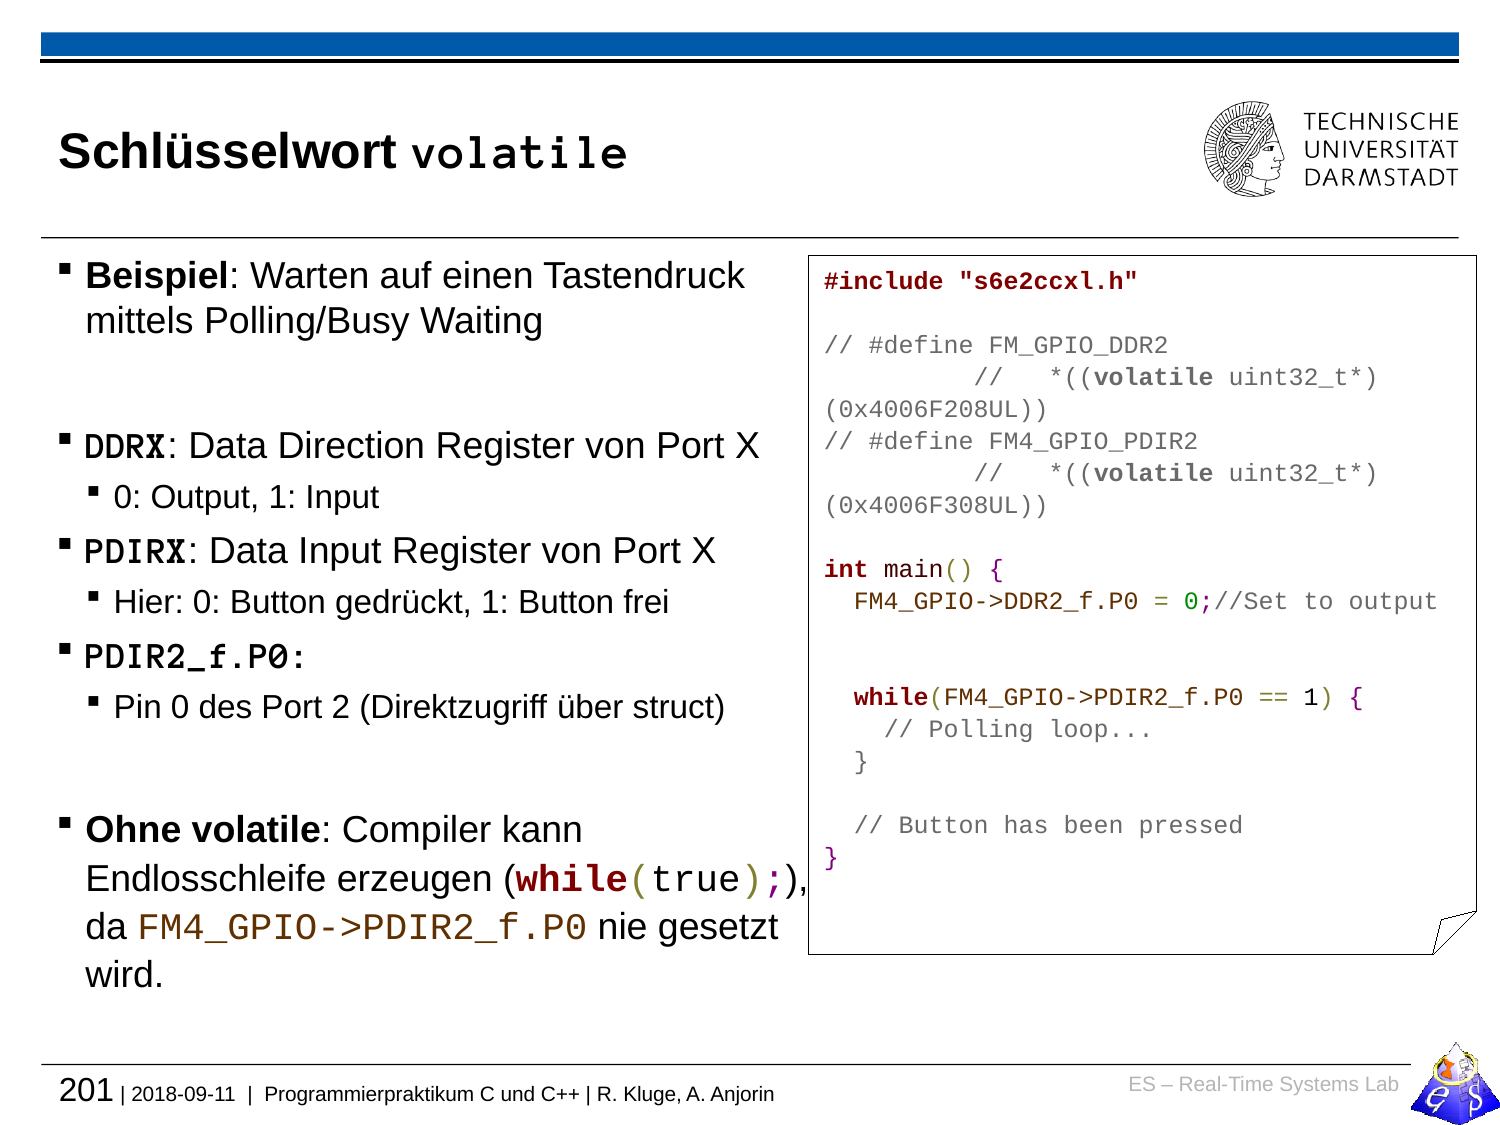

# Schlüsselwort volatile
Beispiel: Warten auf einen Tastendruck mittels Polling/Busy Waiting

DDRX: Data Direction Register von Port X
0: Output, 1: Input
PDIRX: Data Input Register von Port X
Hier: 0: Button gedrückt, 1: Button frei
PDIR2_f.P0:
Pin 0 des Port 2 (Direktzugriff über struct)

Ohne volatile: Compiler kann Endlosschleife erzeugen (while(true);), da FM4_GPIO->PDIR2_f.P0 nie gesetzt wird.

#include "s6e2ccxl.h"

// #define FM_GPIO_DDR2                              //   *((volatile uint32_t*)(0x4006F208UL))
// #define FM4_GPIO_PDIR2                            //   *((volatile uint32_t*)(0x4006F308UL))

int main() {
  FM4_GPIO->DDR2_f.P0 = 0;//Set to output

  while(FM4_GPIO->PDIR2_f.P0 == 1) {
    // Polling loop...
  }

  // Button has been pressed
}